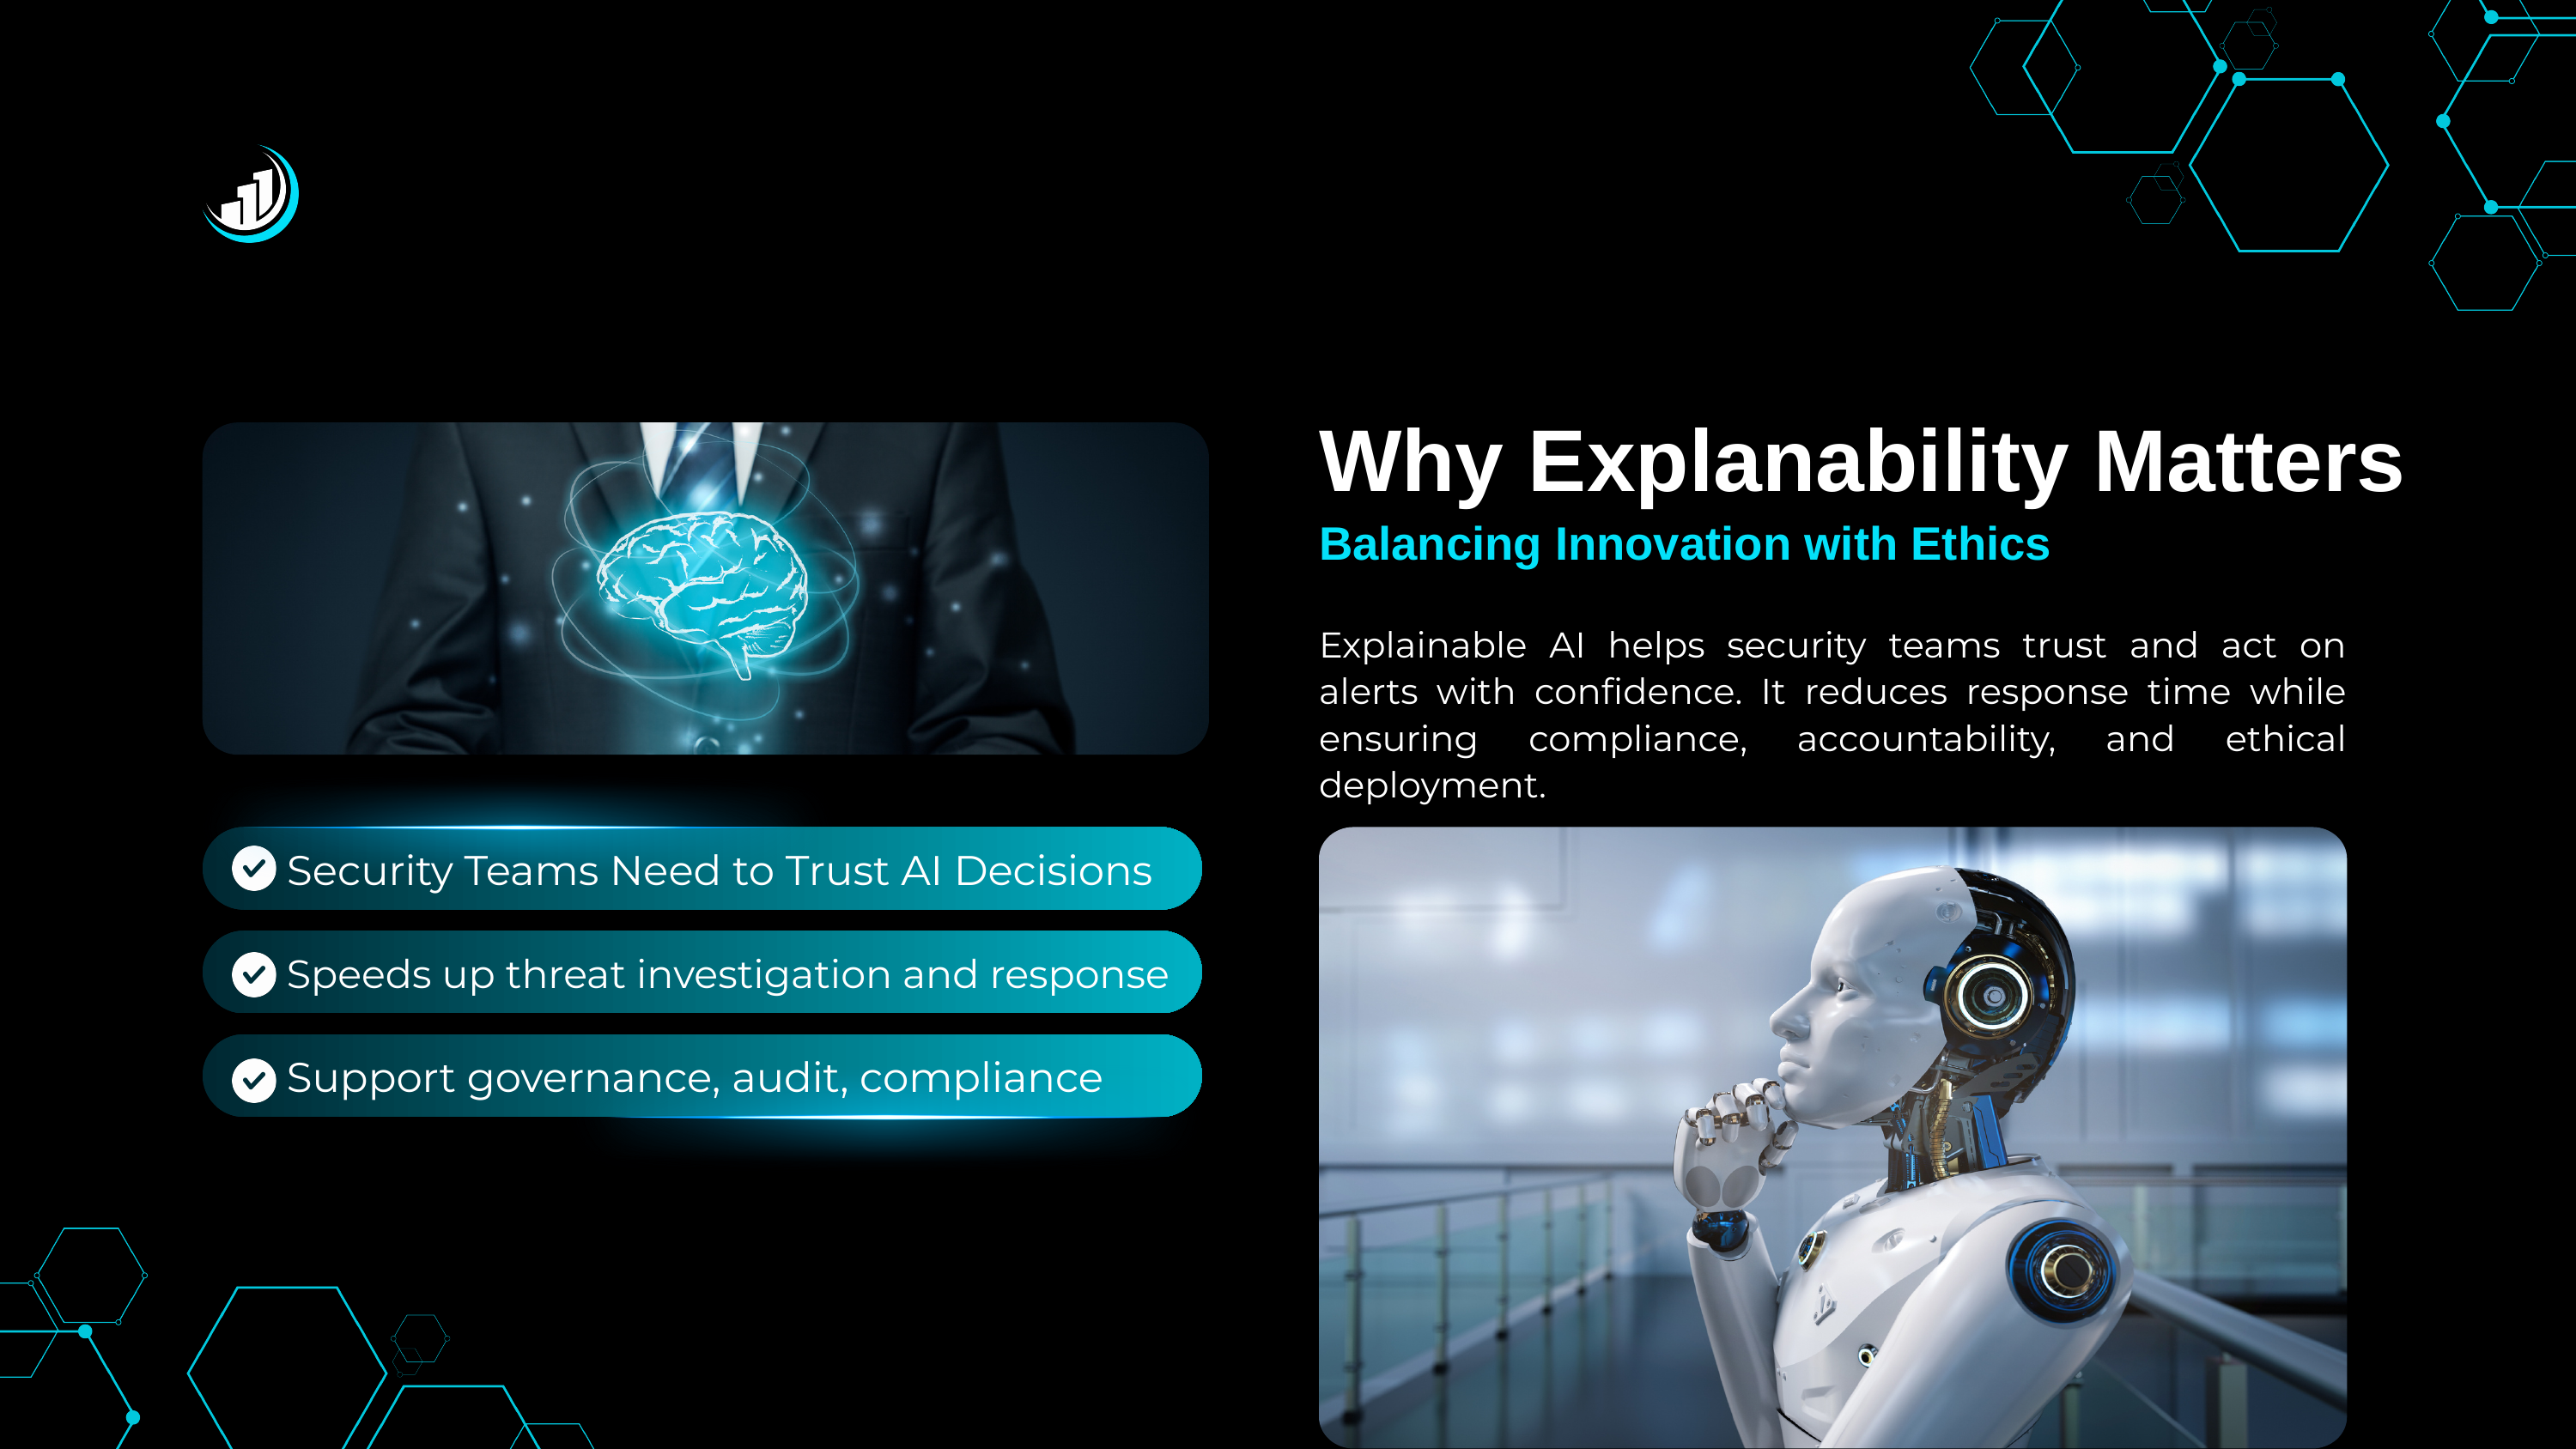

Why Explanability Matters

Balancing Innovation with Ethics
Explainable AI helps security teams trust and act on alerts with confidence. It reduces response time while ensuring compliance, accountability, and ethical deployment.

Security Teams Need to Trust AI Decisions

Speeds up threat investigation and response

Support governance, audit, compliance